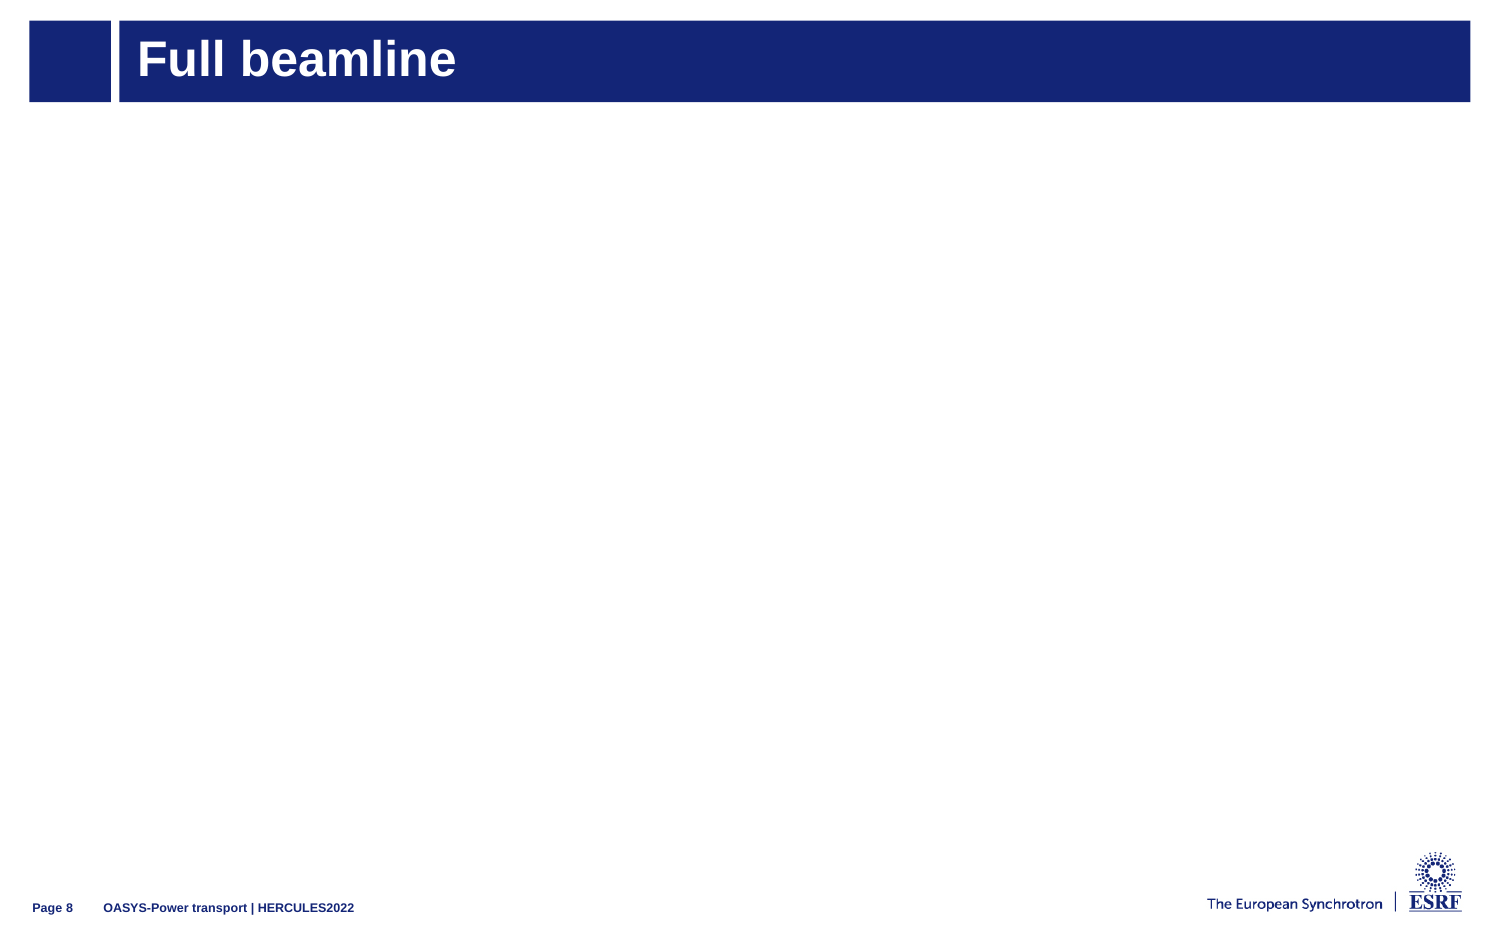

# Full beamline
OASYS-Power transport | HERCULES2022
Page 8